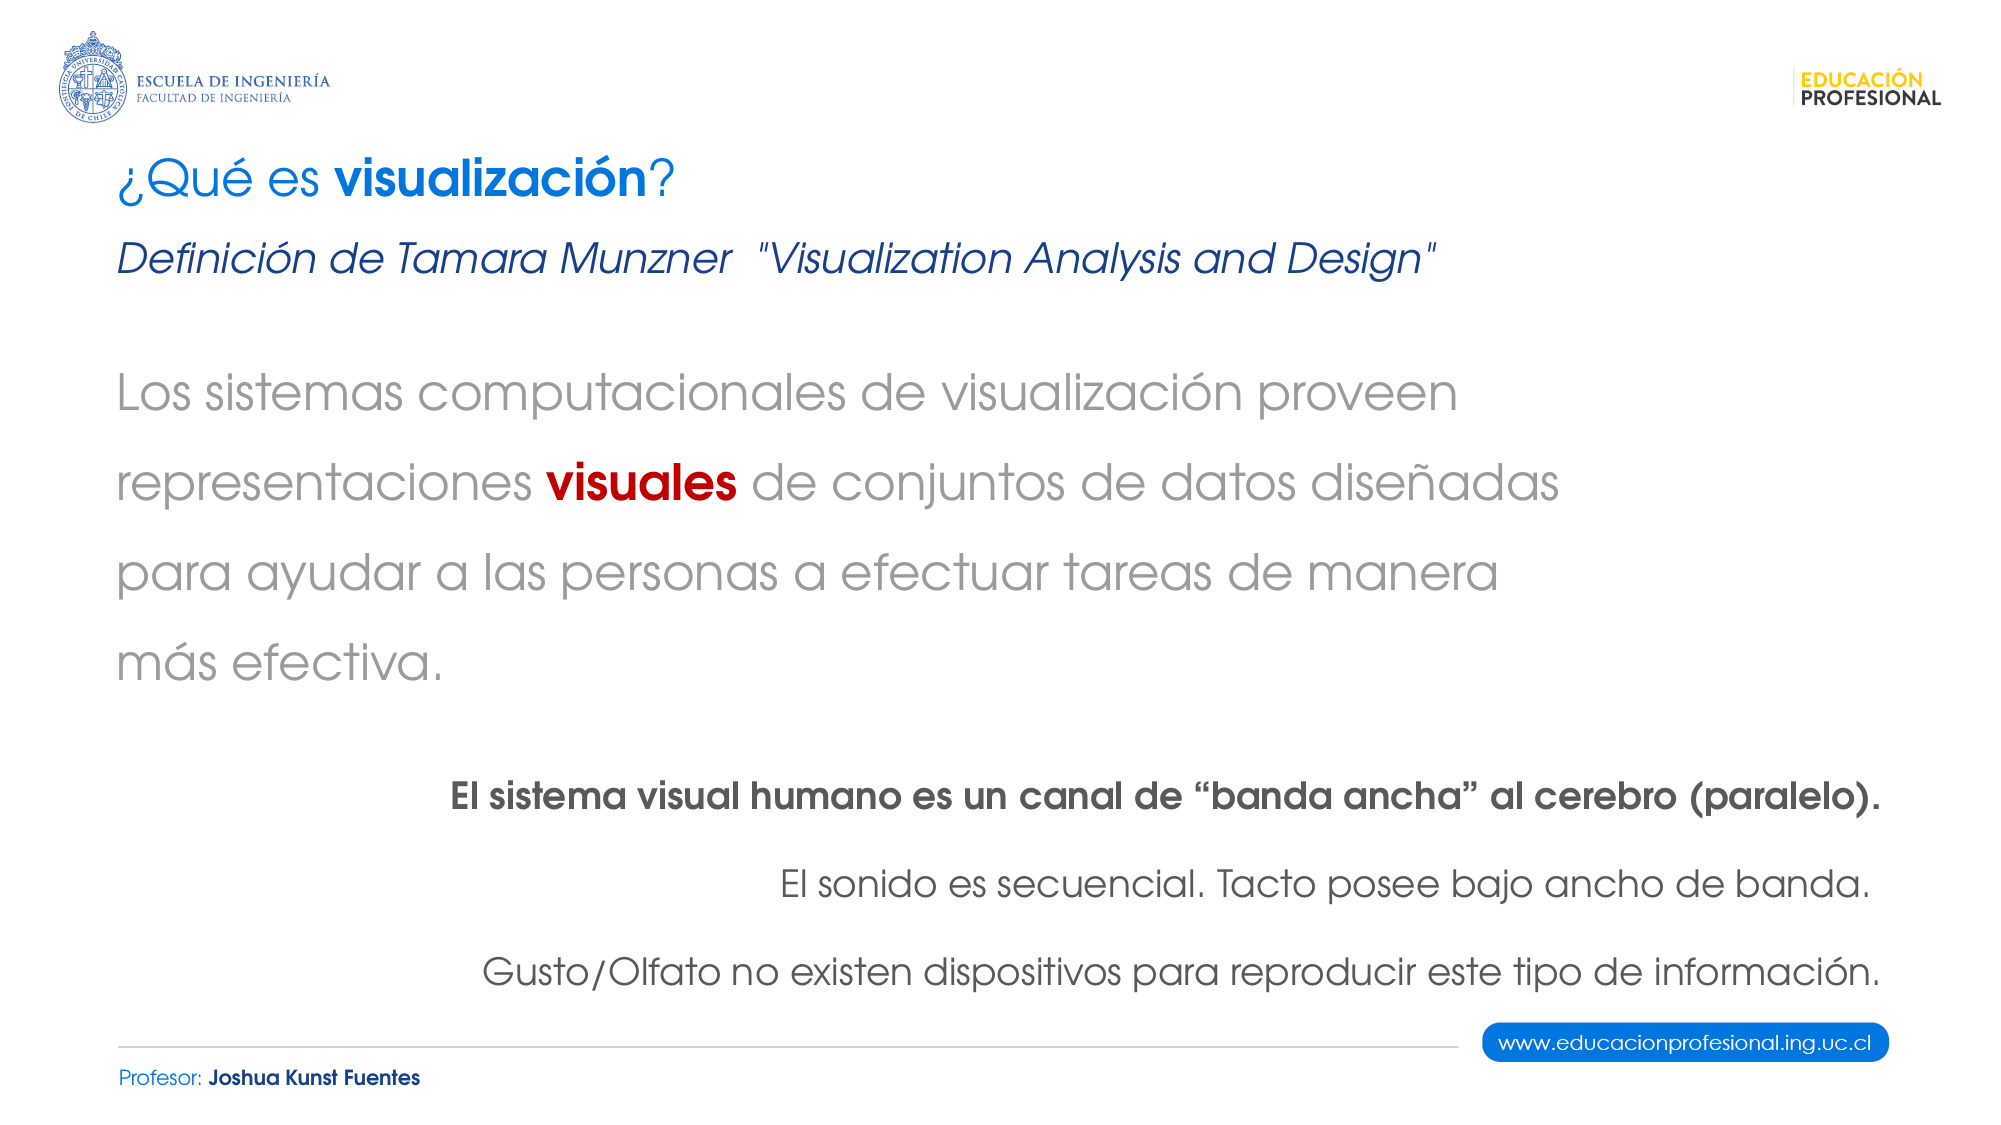

# ¿Qué es visualización?
Definición de Tamara Munzner  "Visualization Analysis and Design"
Los sistemas computacionales de visualización proveen representaciones visuales de conjuntos de datos diseñadas para ayudar a las personas a efectuar tareas de manera más efectiva.
El sistema visual humano es un canal de “banda ancha” al cerebro (paralelo).
El sonido es secuencial. Tacto posee bajo ancho de banda.
Gusto/Olfato no existen dispositivos para reproducir este tipo de información.